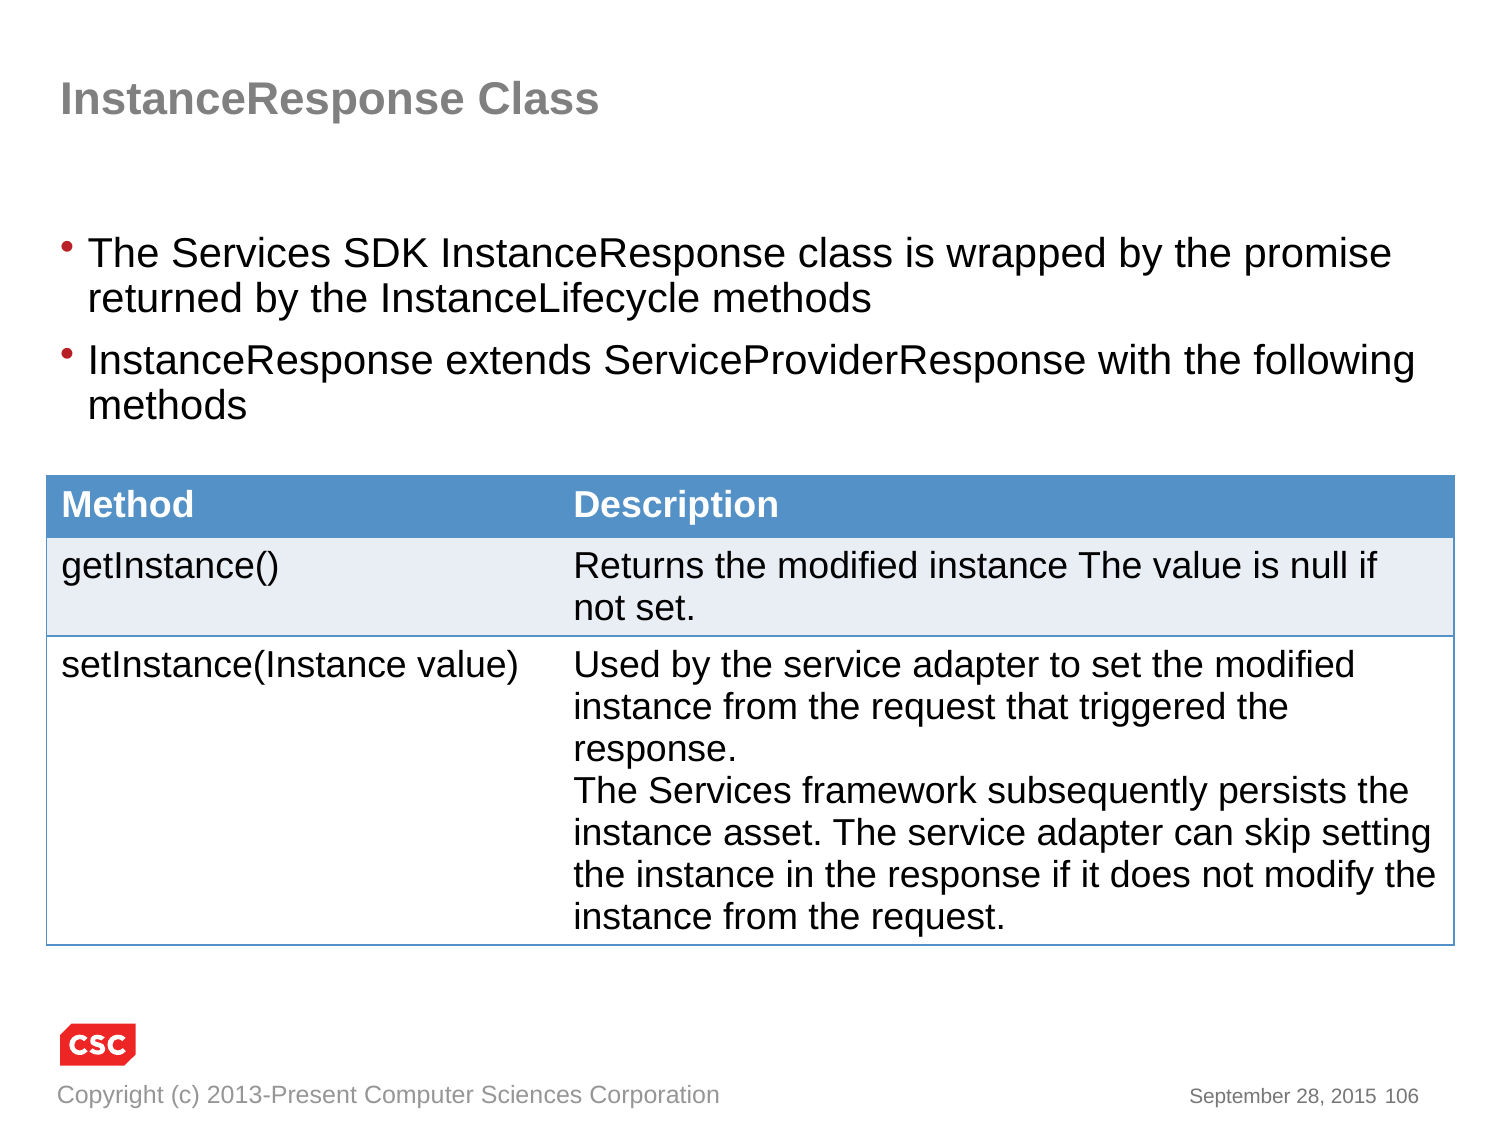

# InstanceResponse Class
The Services SDK InstanceResponse class is wrapped by the promise returned by the InstanceLifecycle methods
InstanceResponse extends ServiceProviderResponse with the following methods

| Method | Description |
| --- | --- |
| getInstance() | Returns the modified instance The value is null if not set. |
| setInstance(Instance value) | Used by the service adapter to set the modified instance from the request that triggered the response. The Services framework subsequently persists the instance asset. The service adapter can skip setting the instance in the response if it does not modify the instance from the request. |